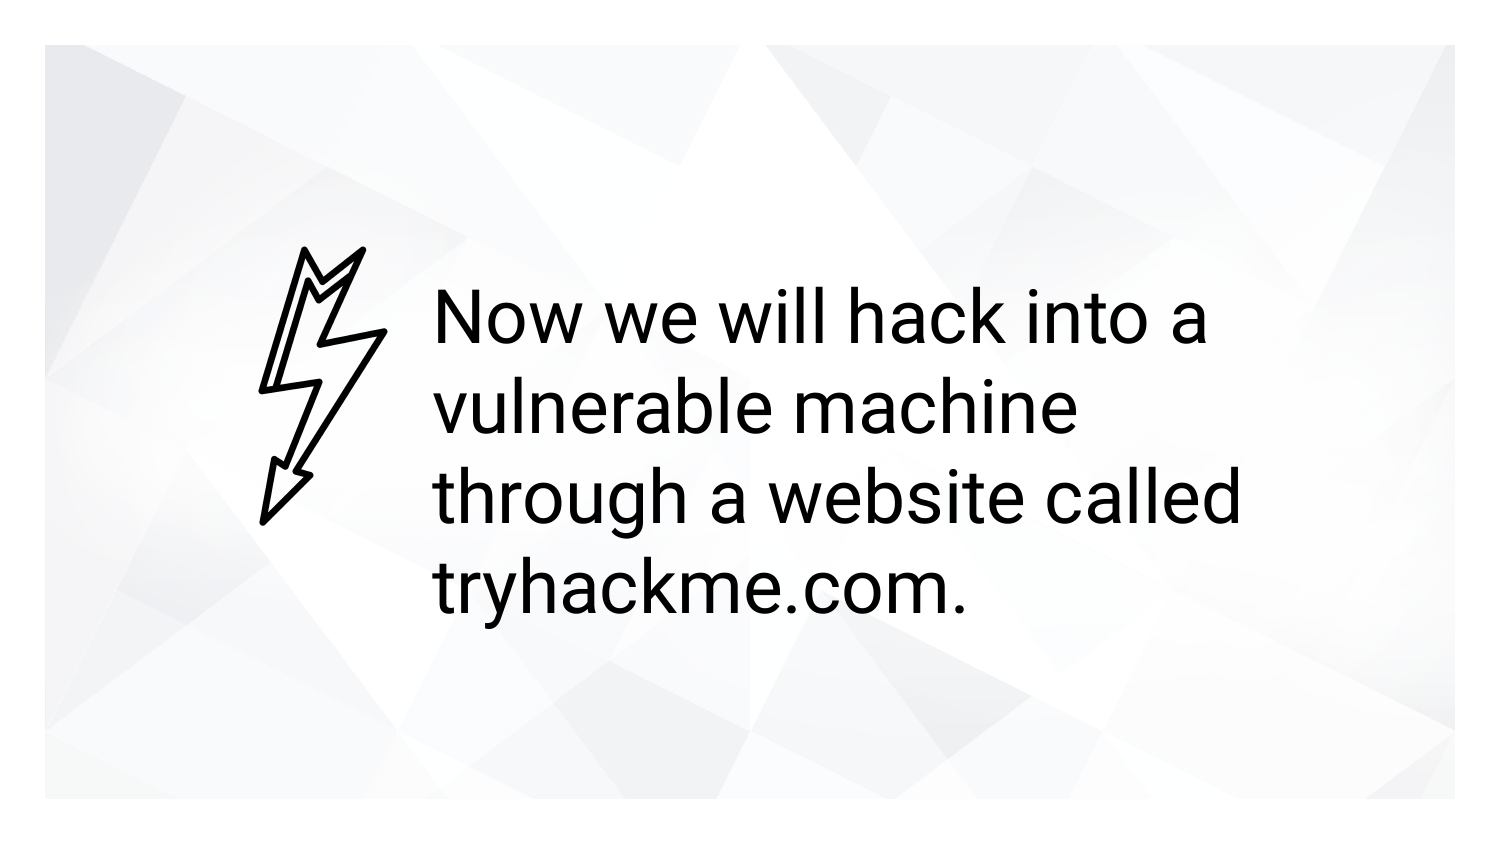

# Now we will hack into a vulnerable machine through a website called tryhackme.com.